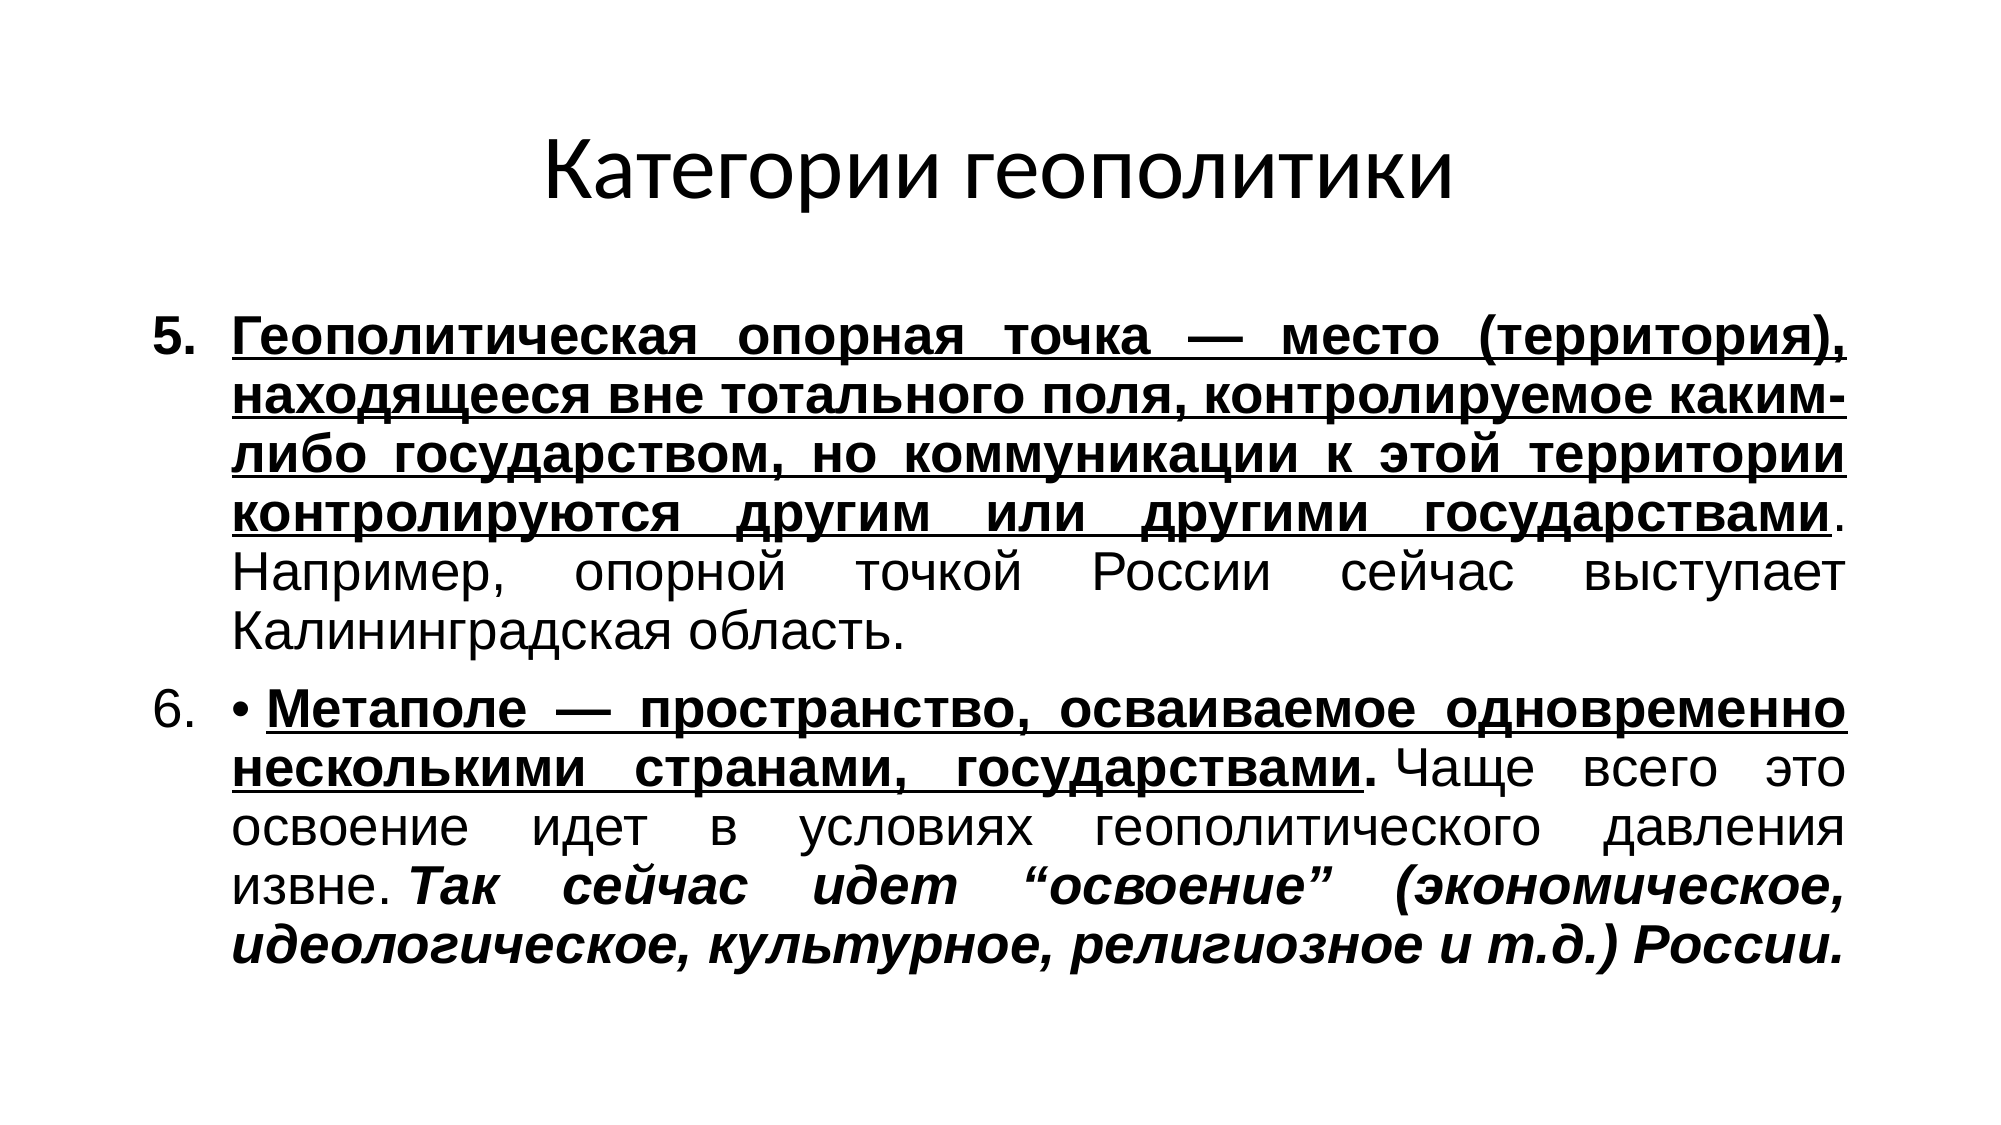

# Категории геополитики
Геополитическая опорная точка — место (территория), находящееся вне тотального поля, контролируемое каким-либо государством, но коммуникации к этой территории контролируются другим или другими государствами. Например, опорной точкой России сейчас выступает Калининградская область.
• Метаполе — пространство, осваиваемое одновременно несколькими странами, государствами. Чаще всего это освоение идет в условиях геополитического давления извне. Так сейчас идет “освоение” (экономическое, идеологическое, культурное, религиозное и т.д.) России.